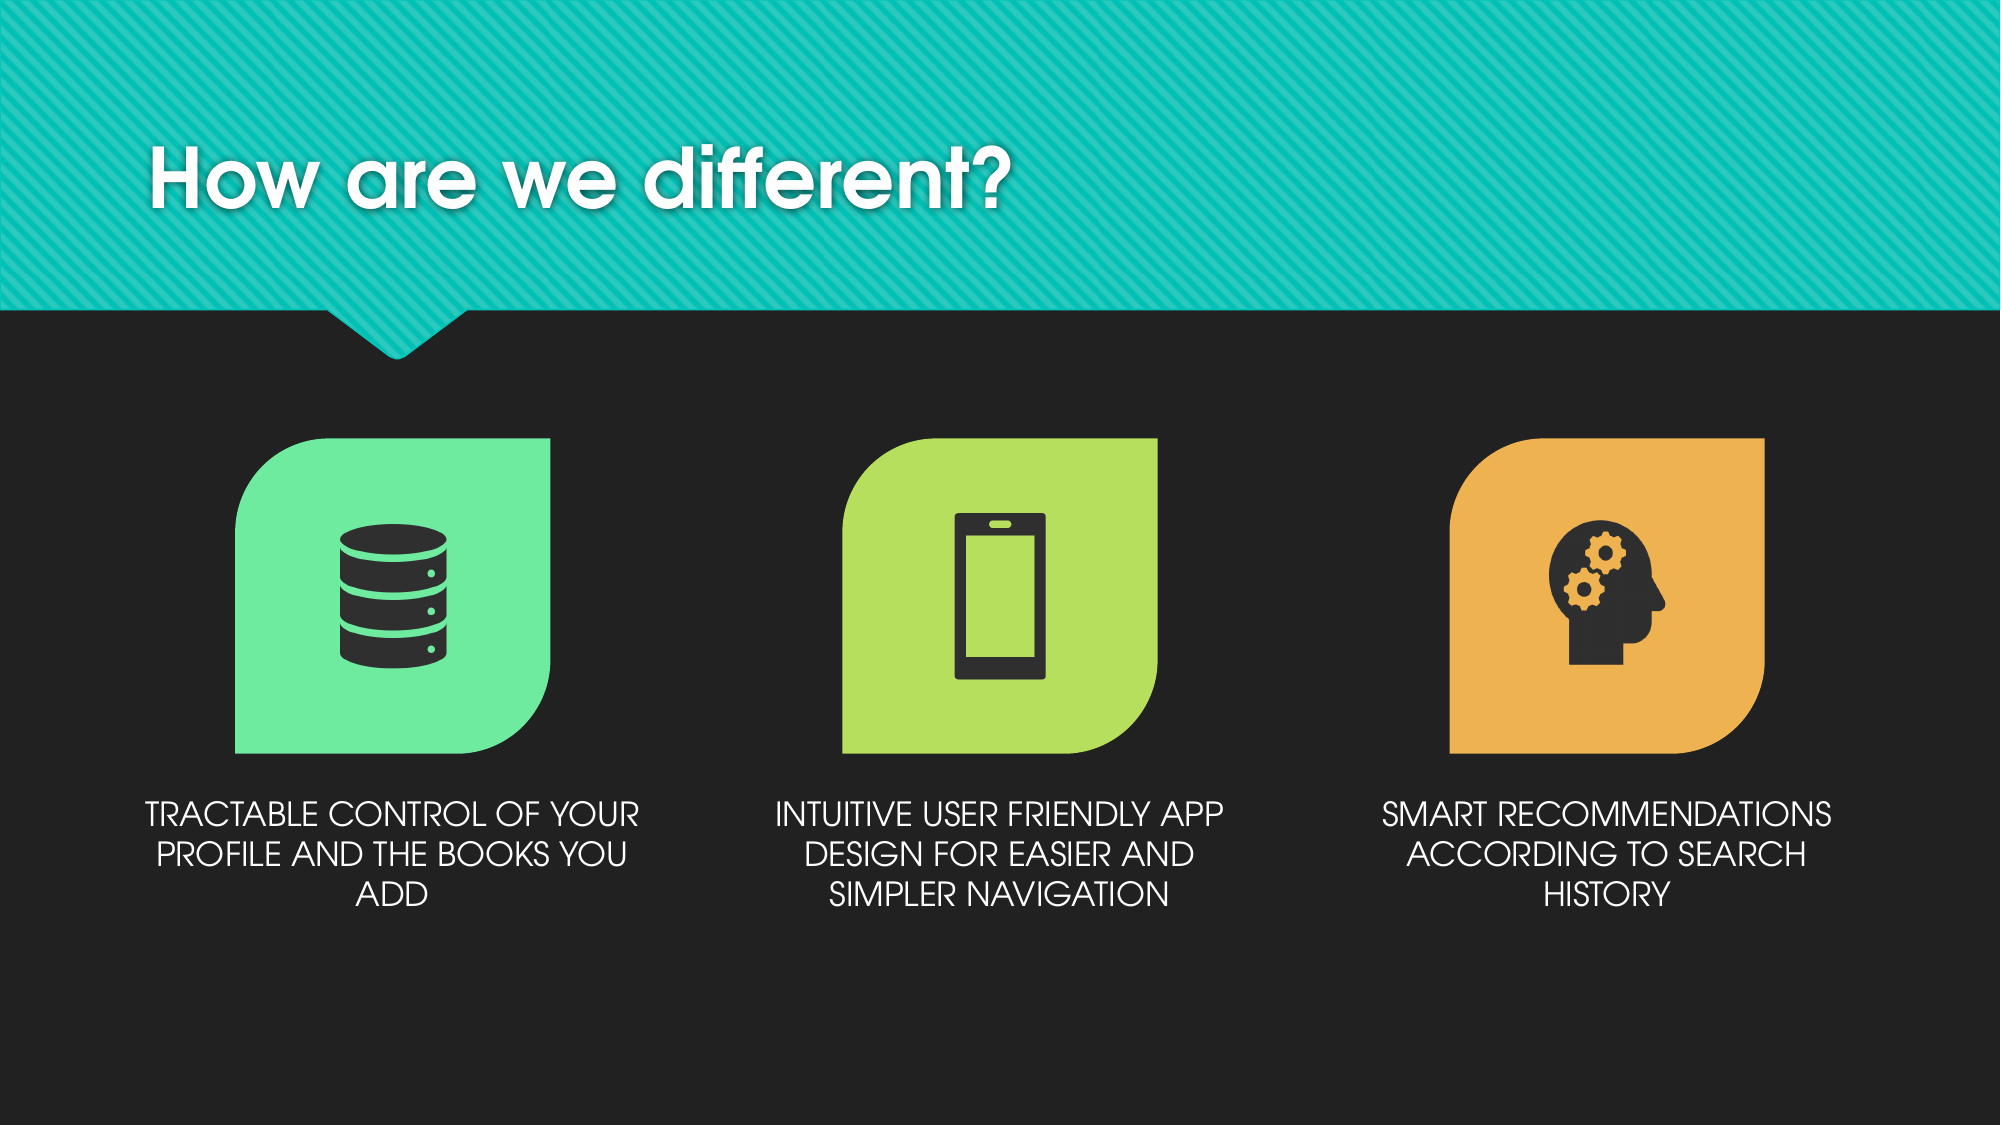

# How are we different?
Tractable control of your profile and the books you add
intuitive user friendly app design for Easier and simpler navigation
Smart recommendations according to search history